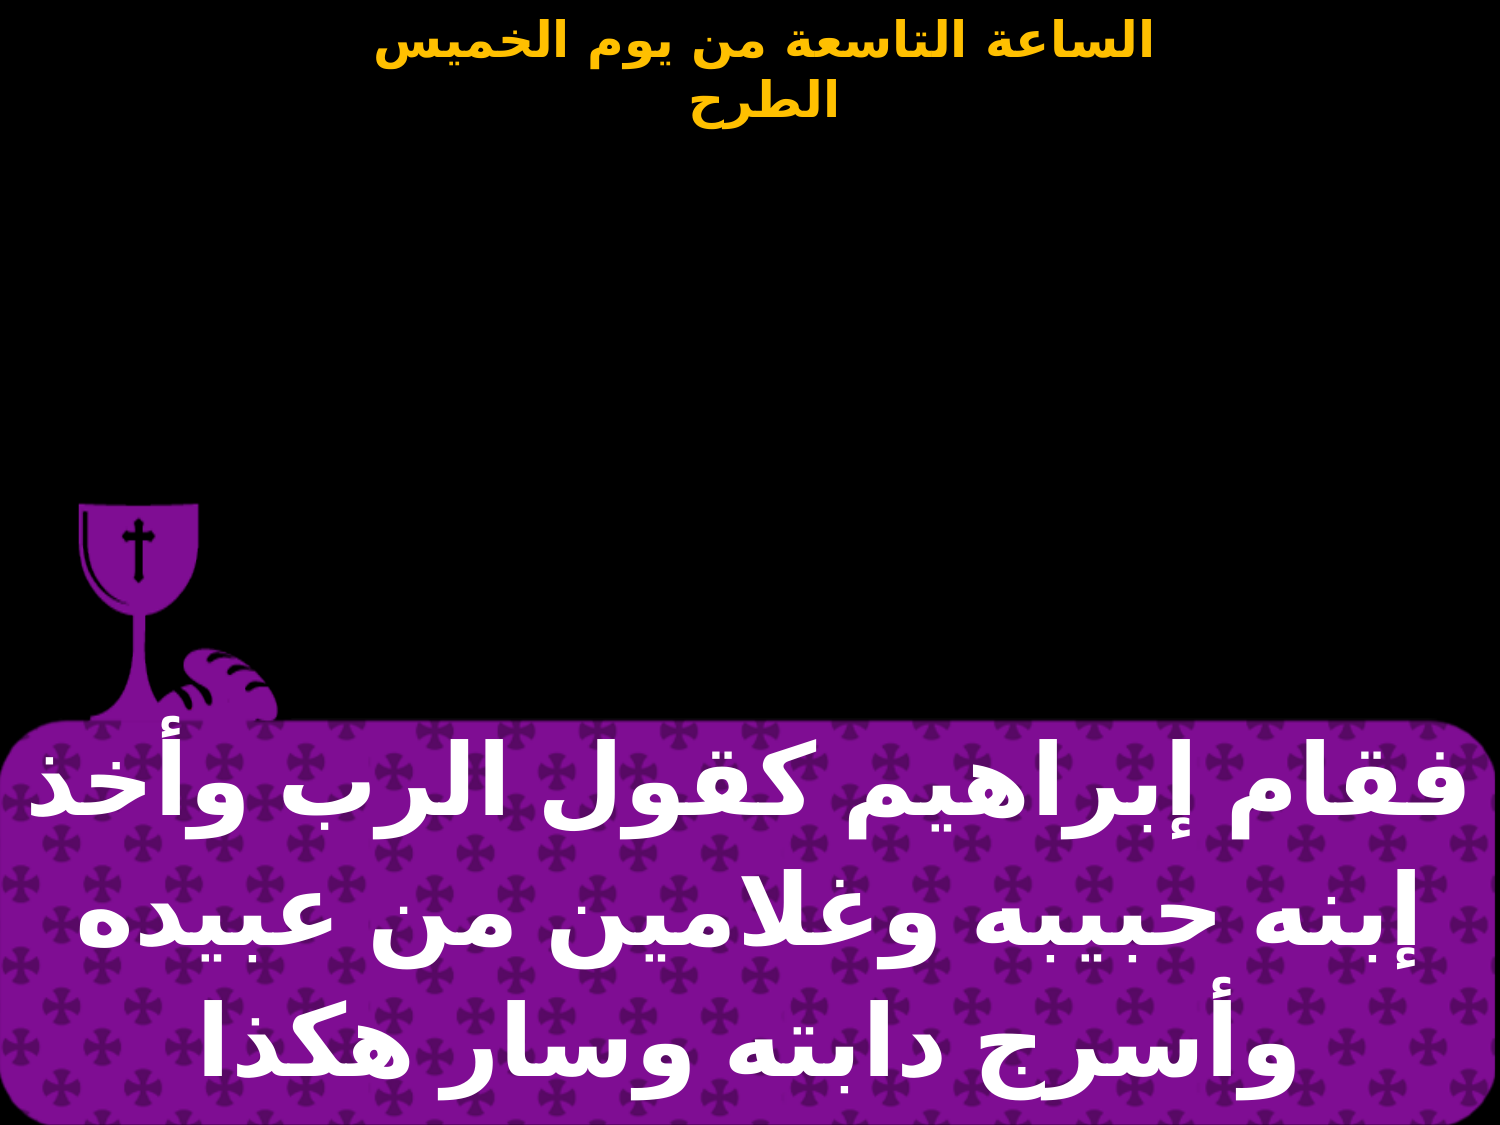

| فقام إبراهيم كقول الرب وأخذ إبنه حبيبه وغلامين من عبيده وأسرج دابته وسار هكذا |
| --- |